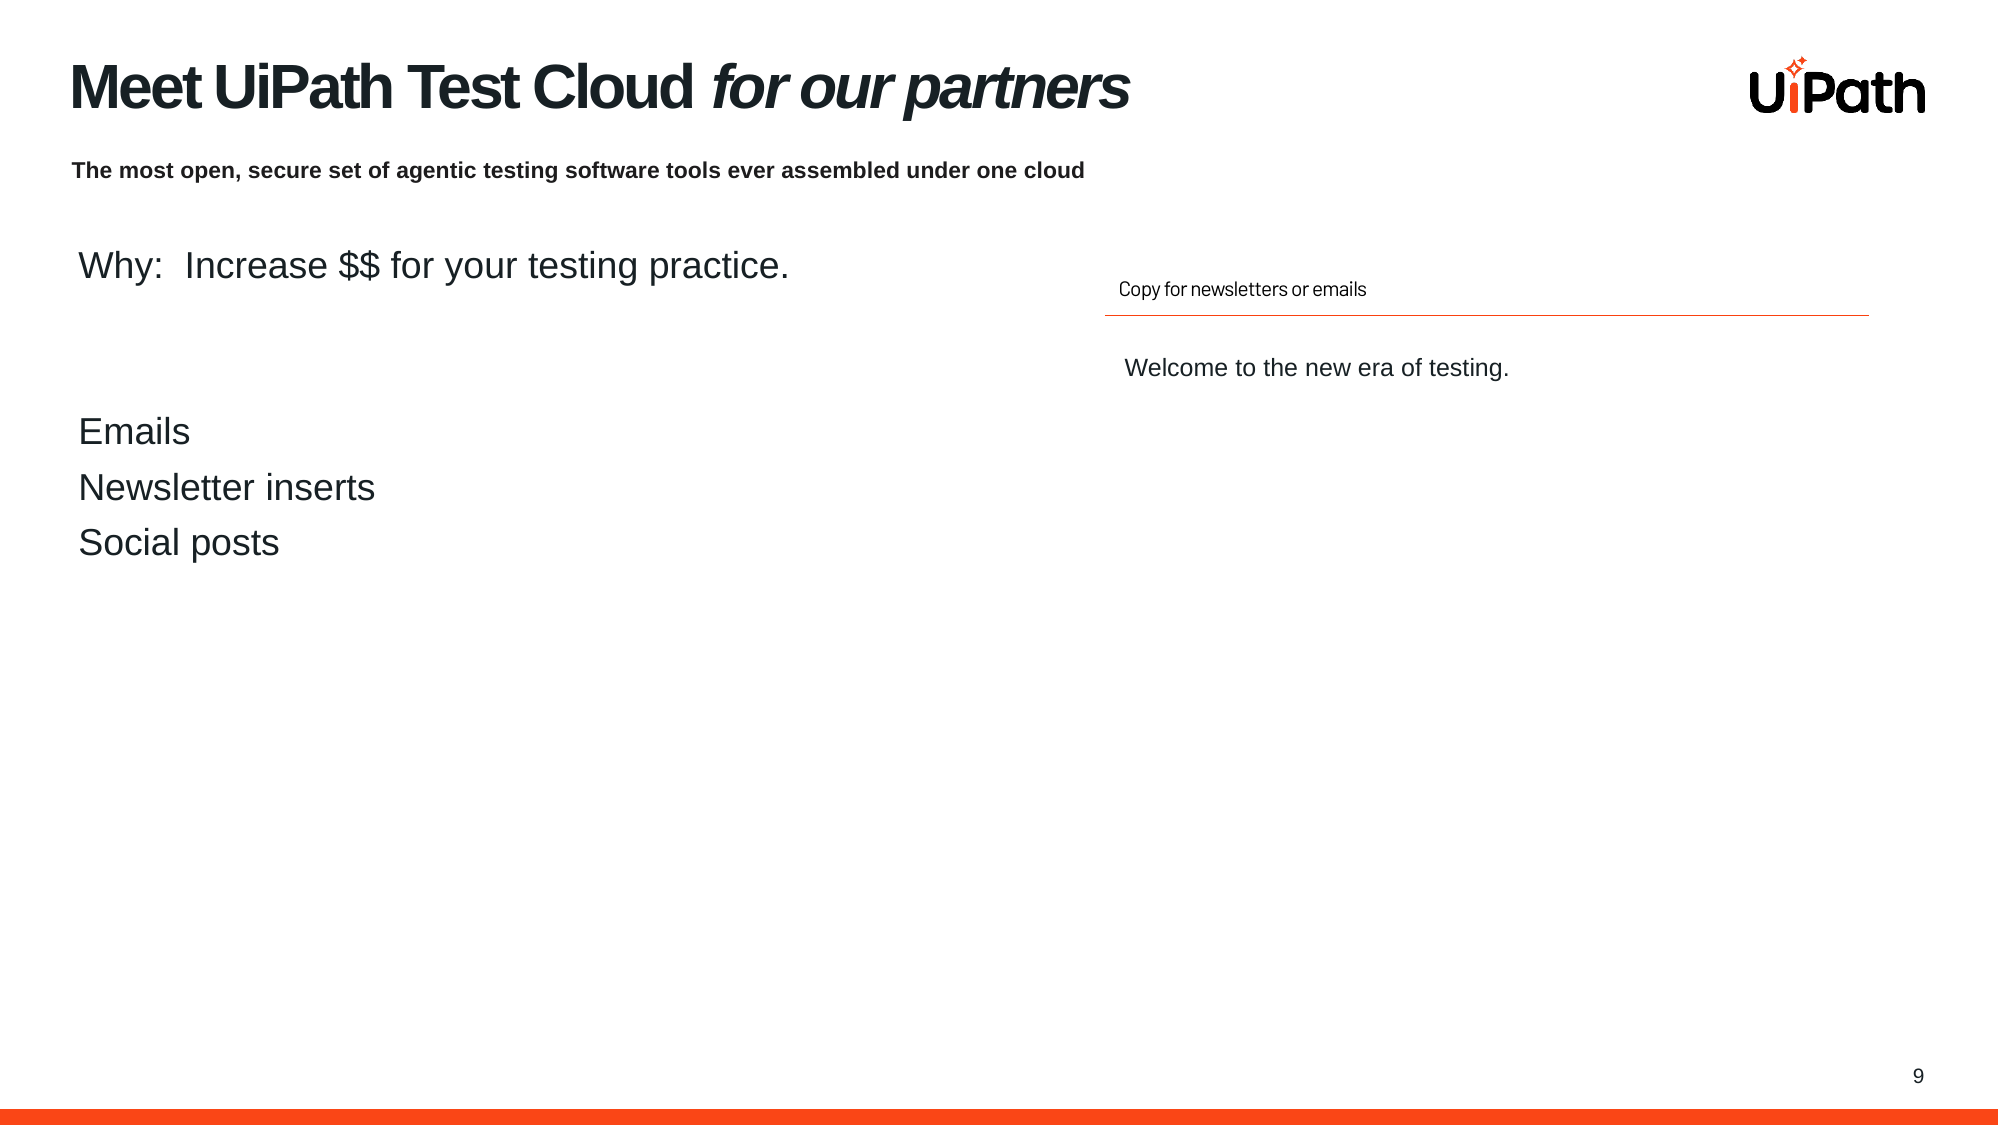

# Meet UiPath Test Cloud for our partners
The most open, secure set of agentic testing software tools ever assembled under one cloud

Why:  Increase $$ for your testing practice.

Emails
Newsletter inserts
Social posts

Copy for newsletters or emails
Welcome to the new era of testing.

9